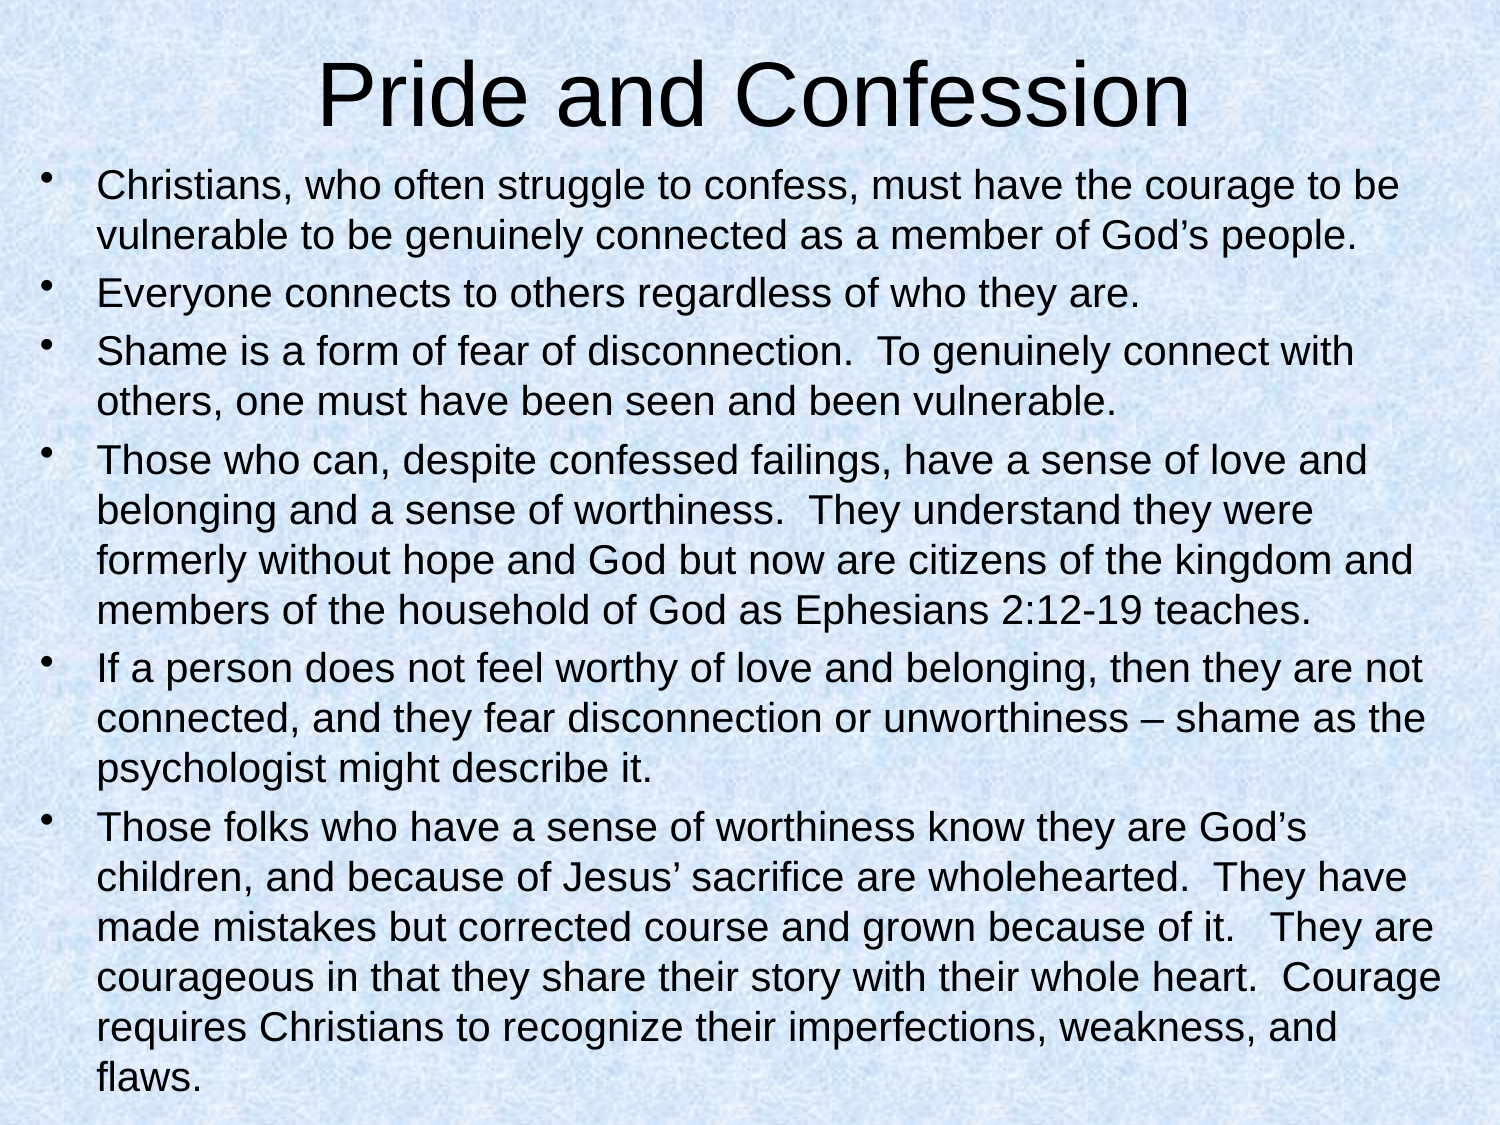

# Pride and Confession
Christians, who often struggle to confess, must have the courage to be vulnerable to be genuinely connected as a member of God’s people.
Everyone connects to others regardless of who they are.
Shame is a form of fear of disconnection.  To genuinely connect with others, one must have been seen and been vulnerable.
Those who can, despite confessed failings, have a sense of love and belonging and a sense of worthiness.  They understand they were formerly without hope and God but now are citizens of the kingdom and members of the household of God as Ephesians 2:12-19 teaches.
If a person does not feel worthy of love and belonging, then they are not connected, and they fear disconnection or unworthiness – shame as the psychologist might describe it.
Those folks who have a sense of worthiness know they are God’s children, and because of Jesus’ sacrifice are wholehearted.  They have made mistakes but corrected course and grown because of it.   They are courageous in that they share their story with their whole heart.  Courage requires Christians to recognize their imperfections, weakness, and flaws.